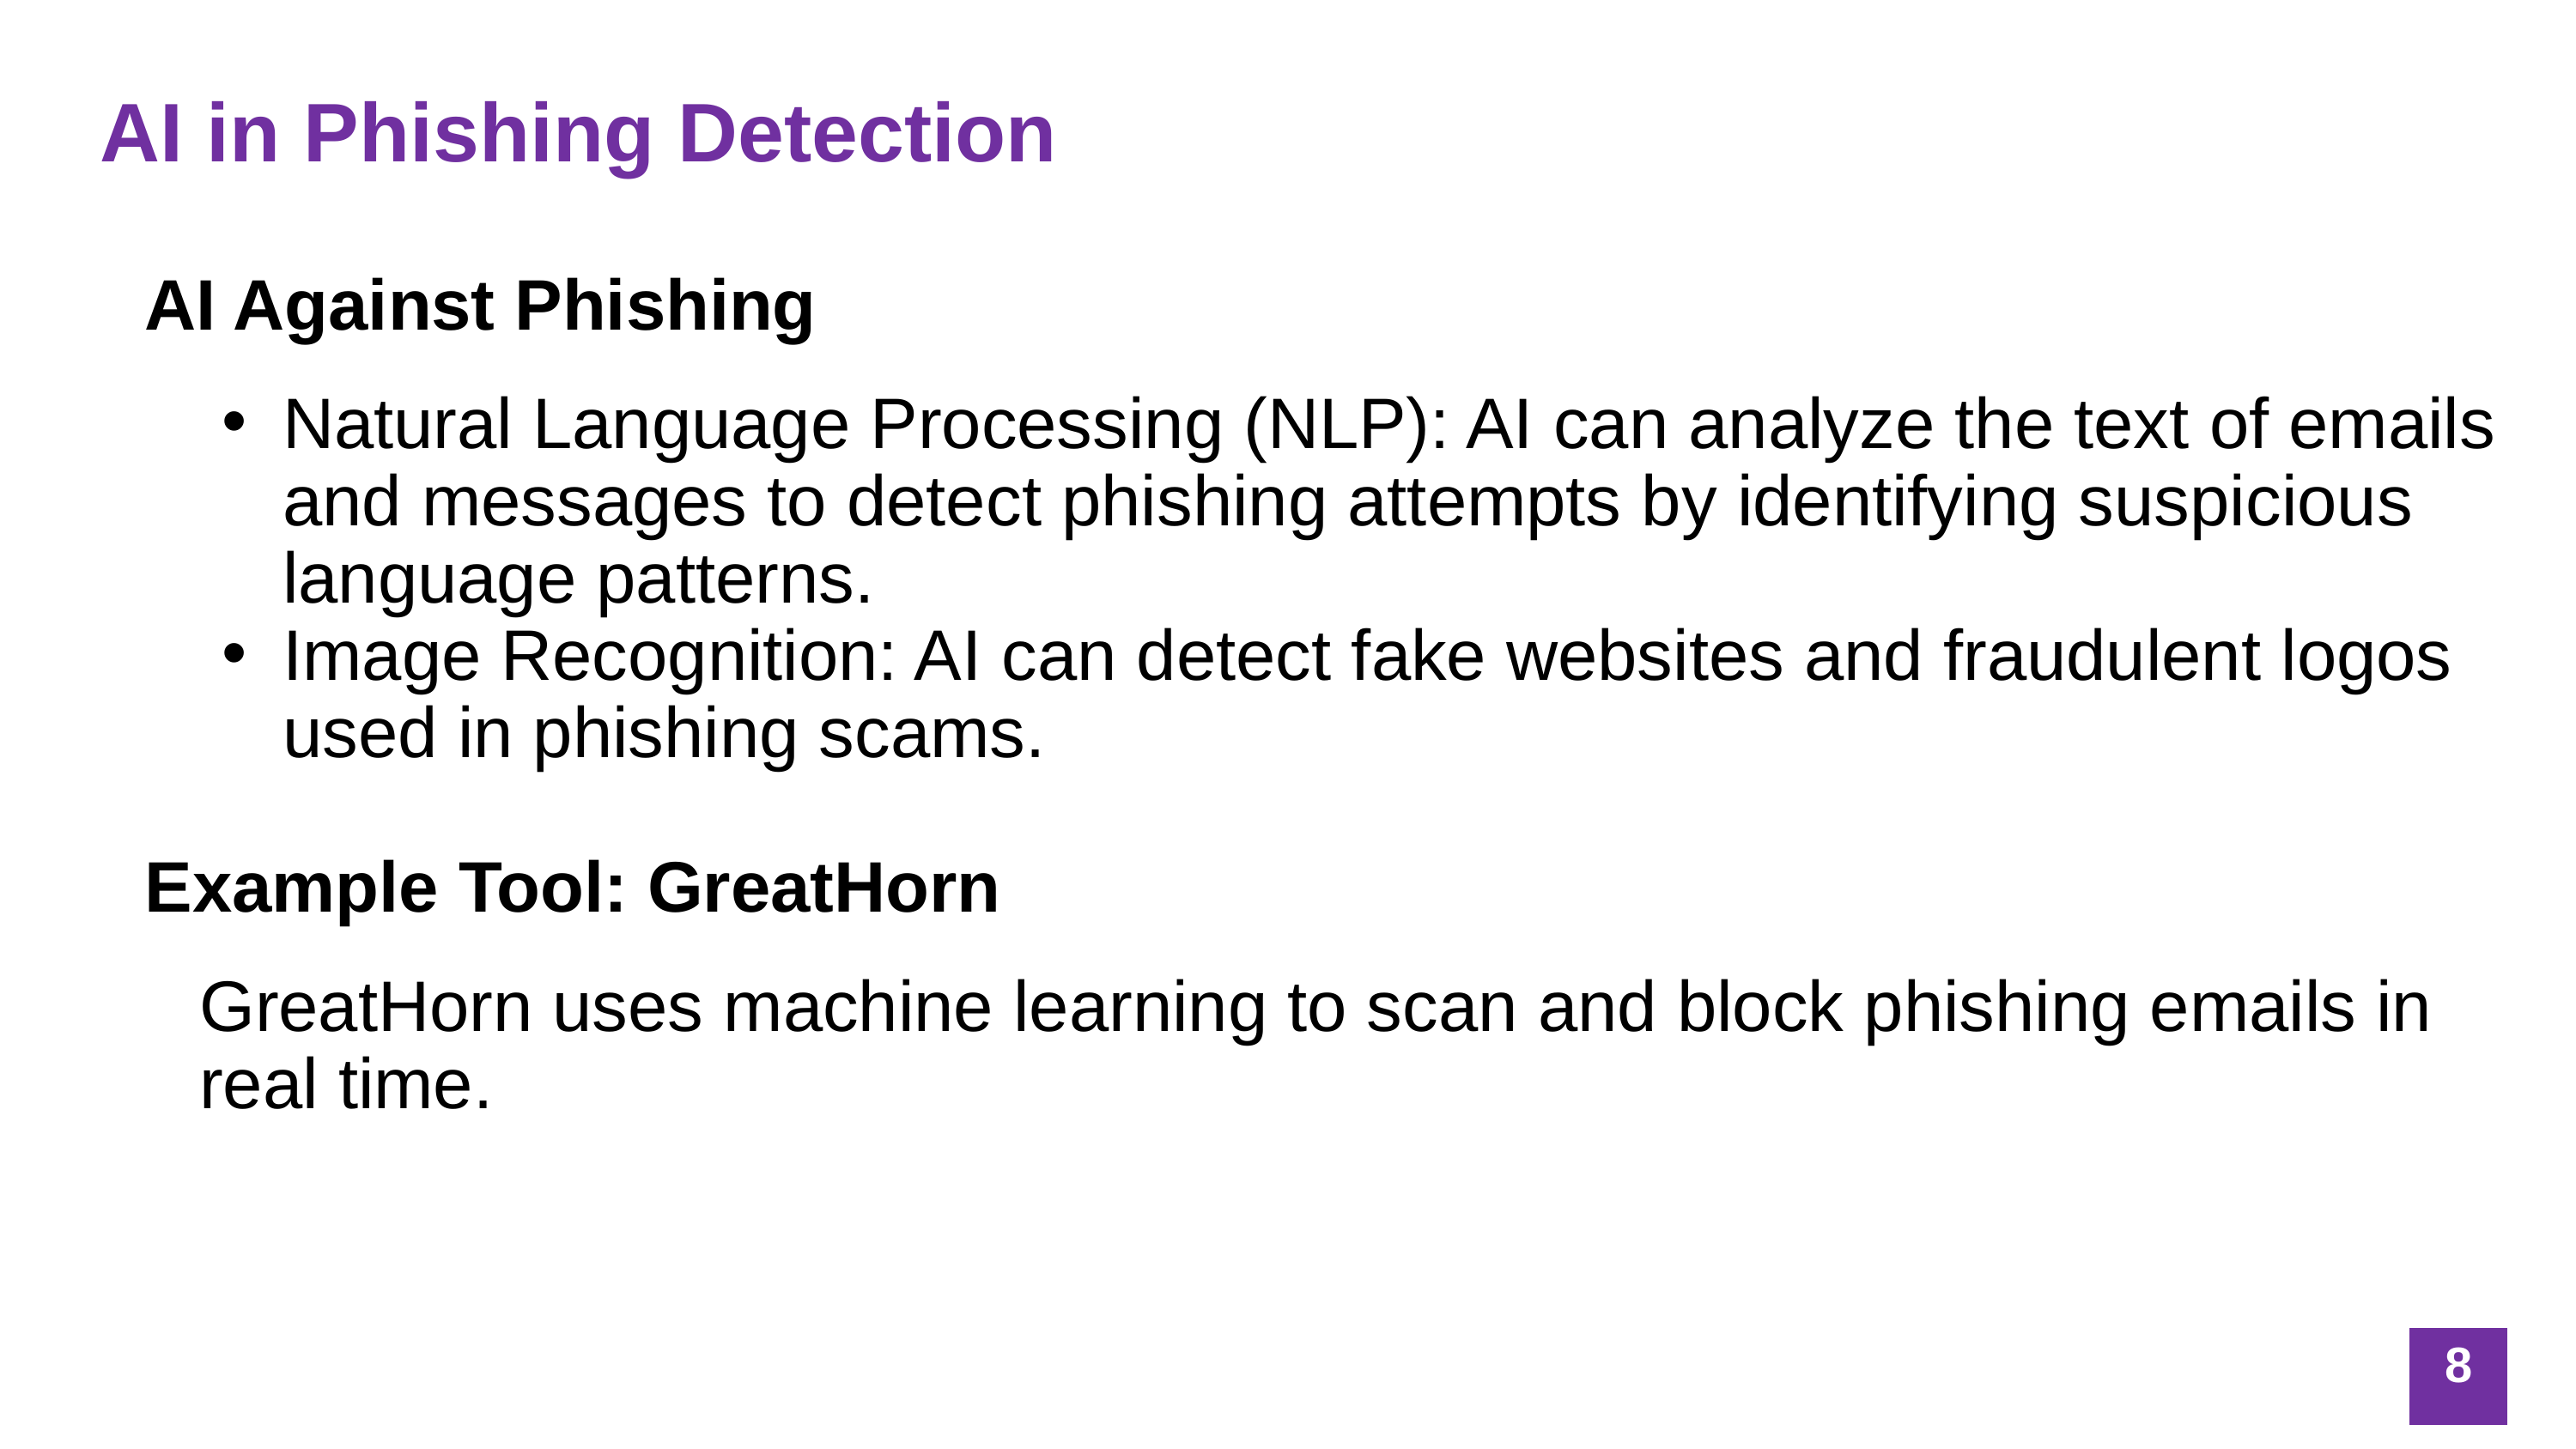

AI in Phishing Detection
AI Against Phishing
Natural Language Processing (NLP): AI can analyze the text of emails and messages to detect phishing attempts by identifying suspicious language patterns.
Image Recognition: AI can detect fake websites and fraudulent logos used in phishing scams.

Example Tool: GreatHorn
GreatHorn uses machine learning to scan and block phishing emails in real time.
8